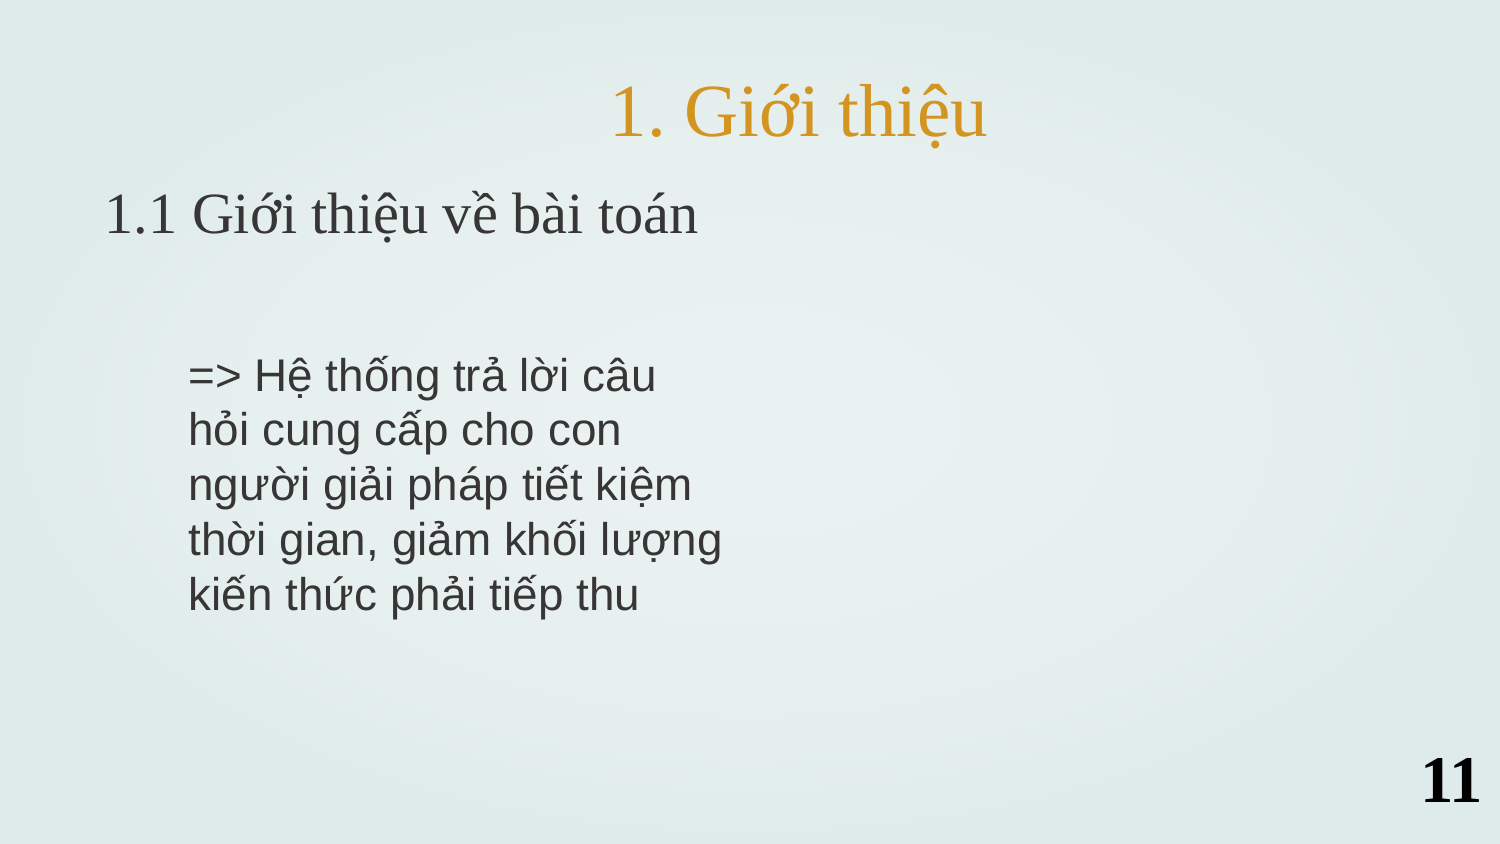

# 1. Giới thiệu
1.1 Giới thiệu về bài toán
=> Hệ thống trả lời câu hỏi cung cấp cho con người giải pháp tiết kiệm thời gian, giảm khối lượng kiến thức phải tiếp thu

11